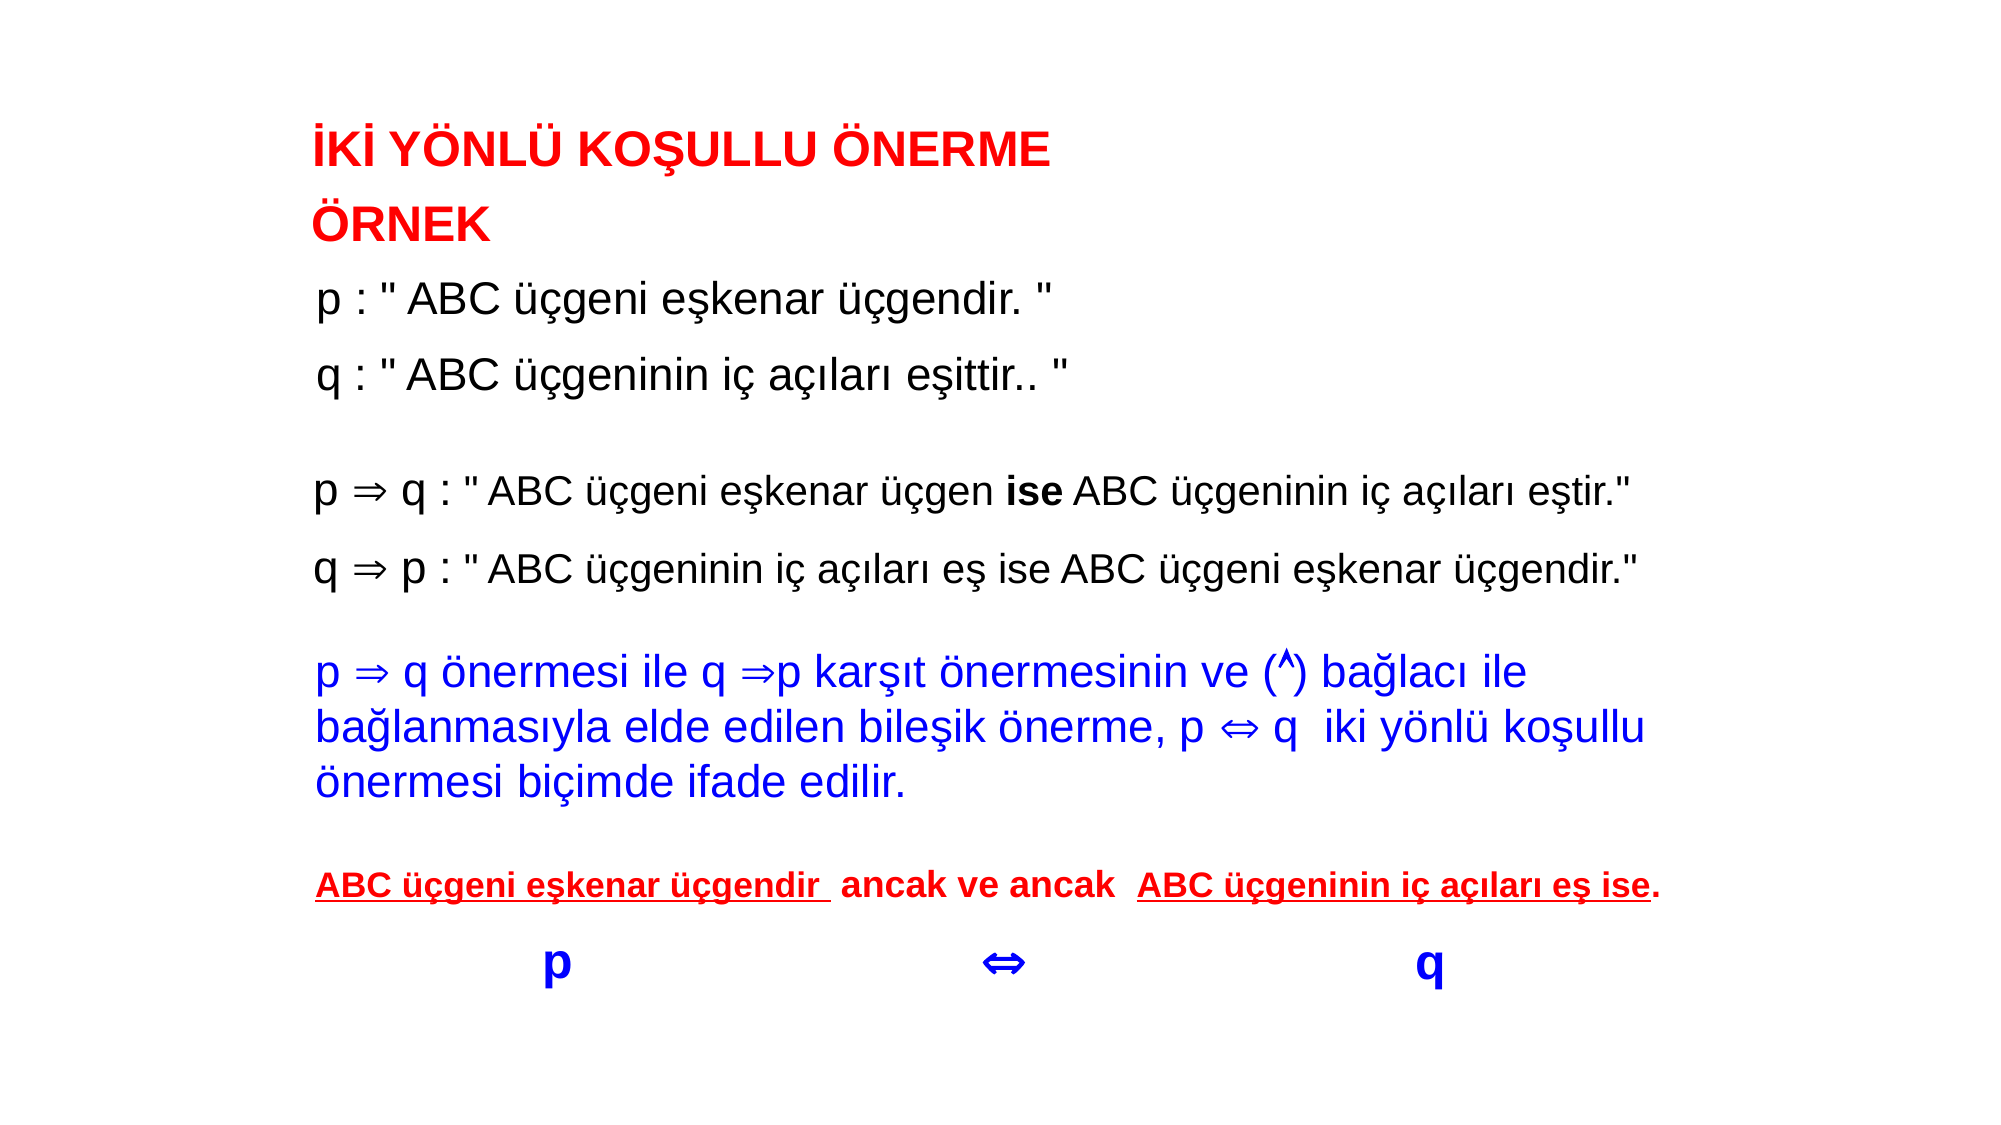

İKİ YÖNLÜ KOŞULLU ÖNERME
ÖRNEK
p : " ABC üçgeni eşkenar üçgendir. "
q : " ABC üçgeninin iç açıları eşittir.. "
p ⇒ q : " ABC üçgeni eşkenar üçgen ise ABC üçgeninin iç açıları eştir."
q ⇒ p : " ABC üçgeninin iç açıları eş ise ABC üçgeni eşkenar üçgendir."
p ⇒ q önermesi ile q ⇒p karşıt önermesinin ve (∧) bağlacı ile bağlanmasıyla elde edilen bileşik önerme, p ⇔ q  iki yönlü koşullu önermesi biçimde ifade edilir.
ABC üçgeni eşkenar üçgendir  ancak ve ancak  ABC üçgeninin iç açıları eş ise.
⇔
p
q